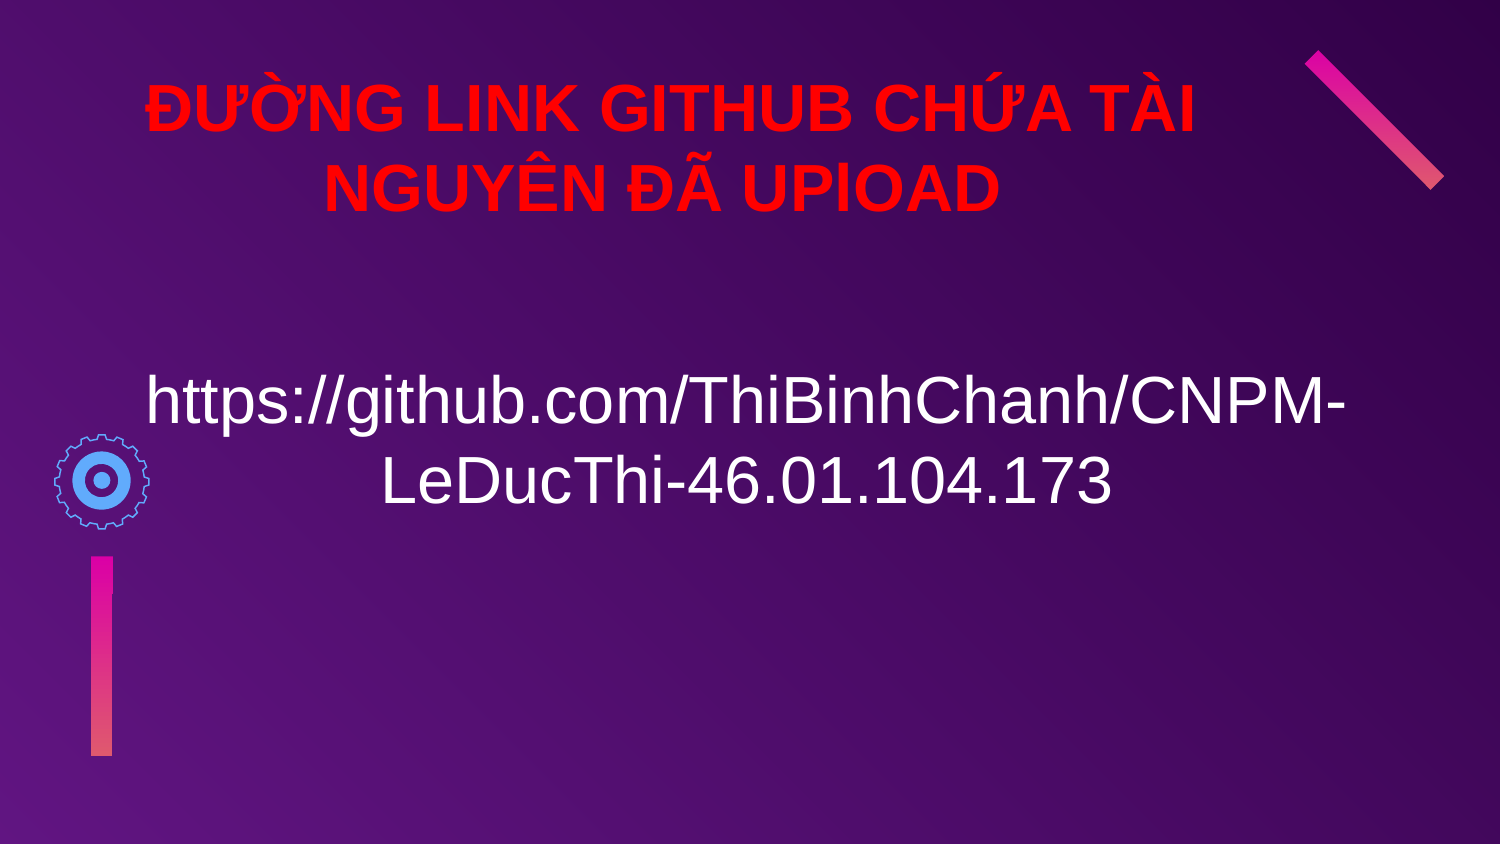

# ĐƯỜNG LINK GITHUB CHỨA TÀI NGUYÊN ĐÃ UPlOAD

https://github.com/ThiBinhChanh/CNPM-LeDucThi-46.01.104.173